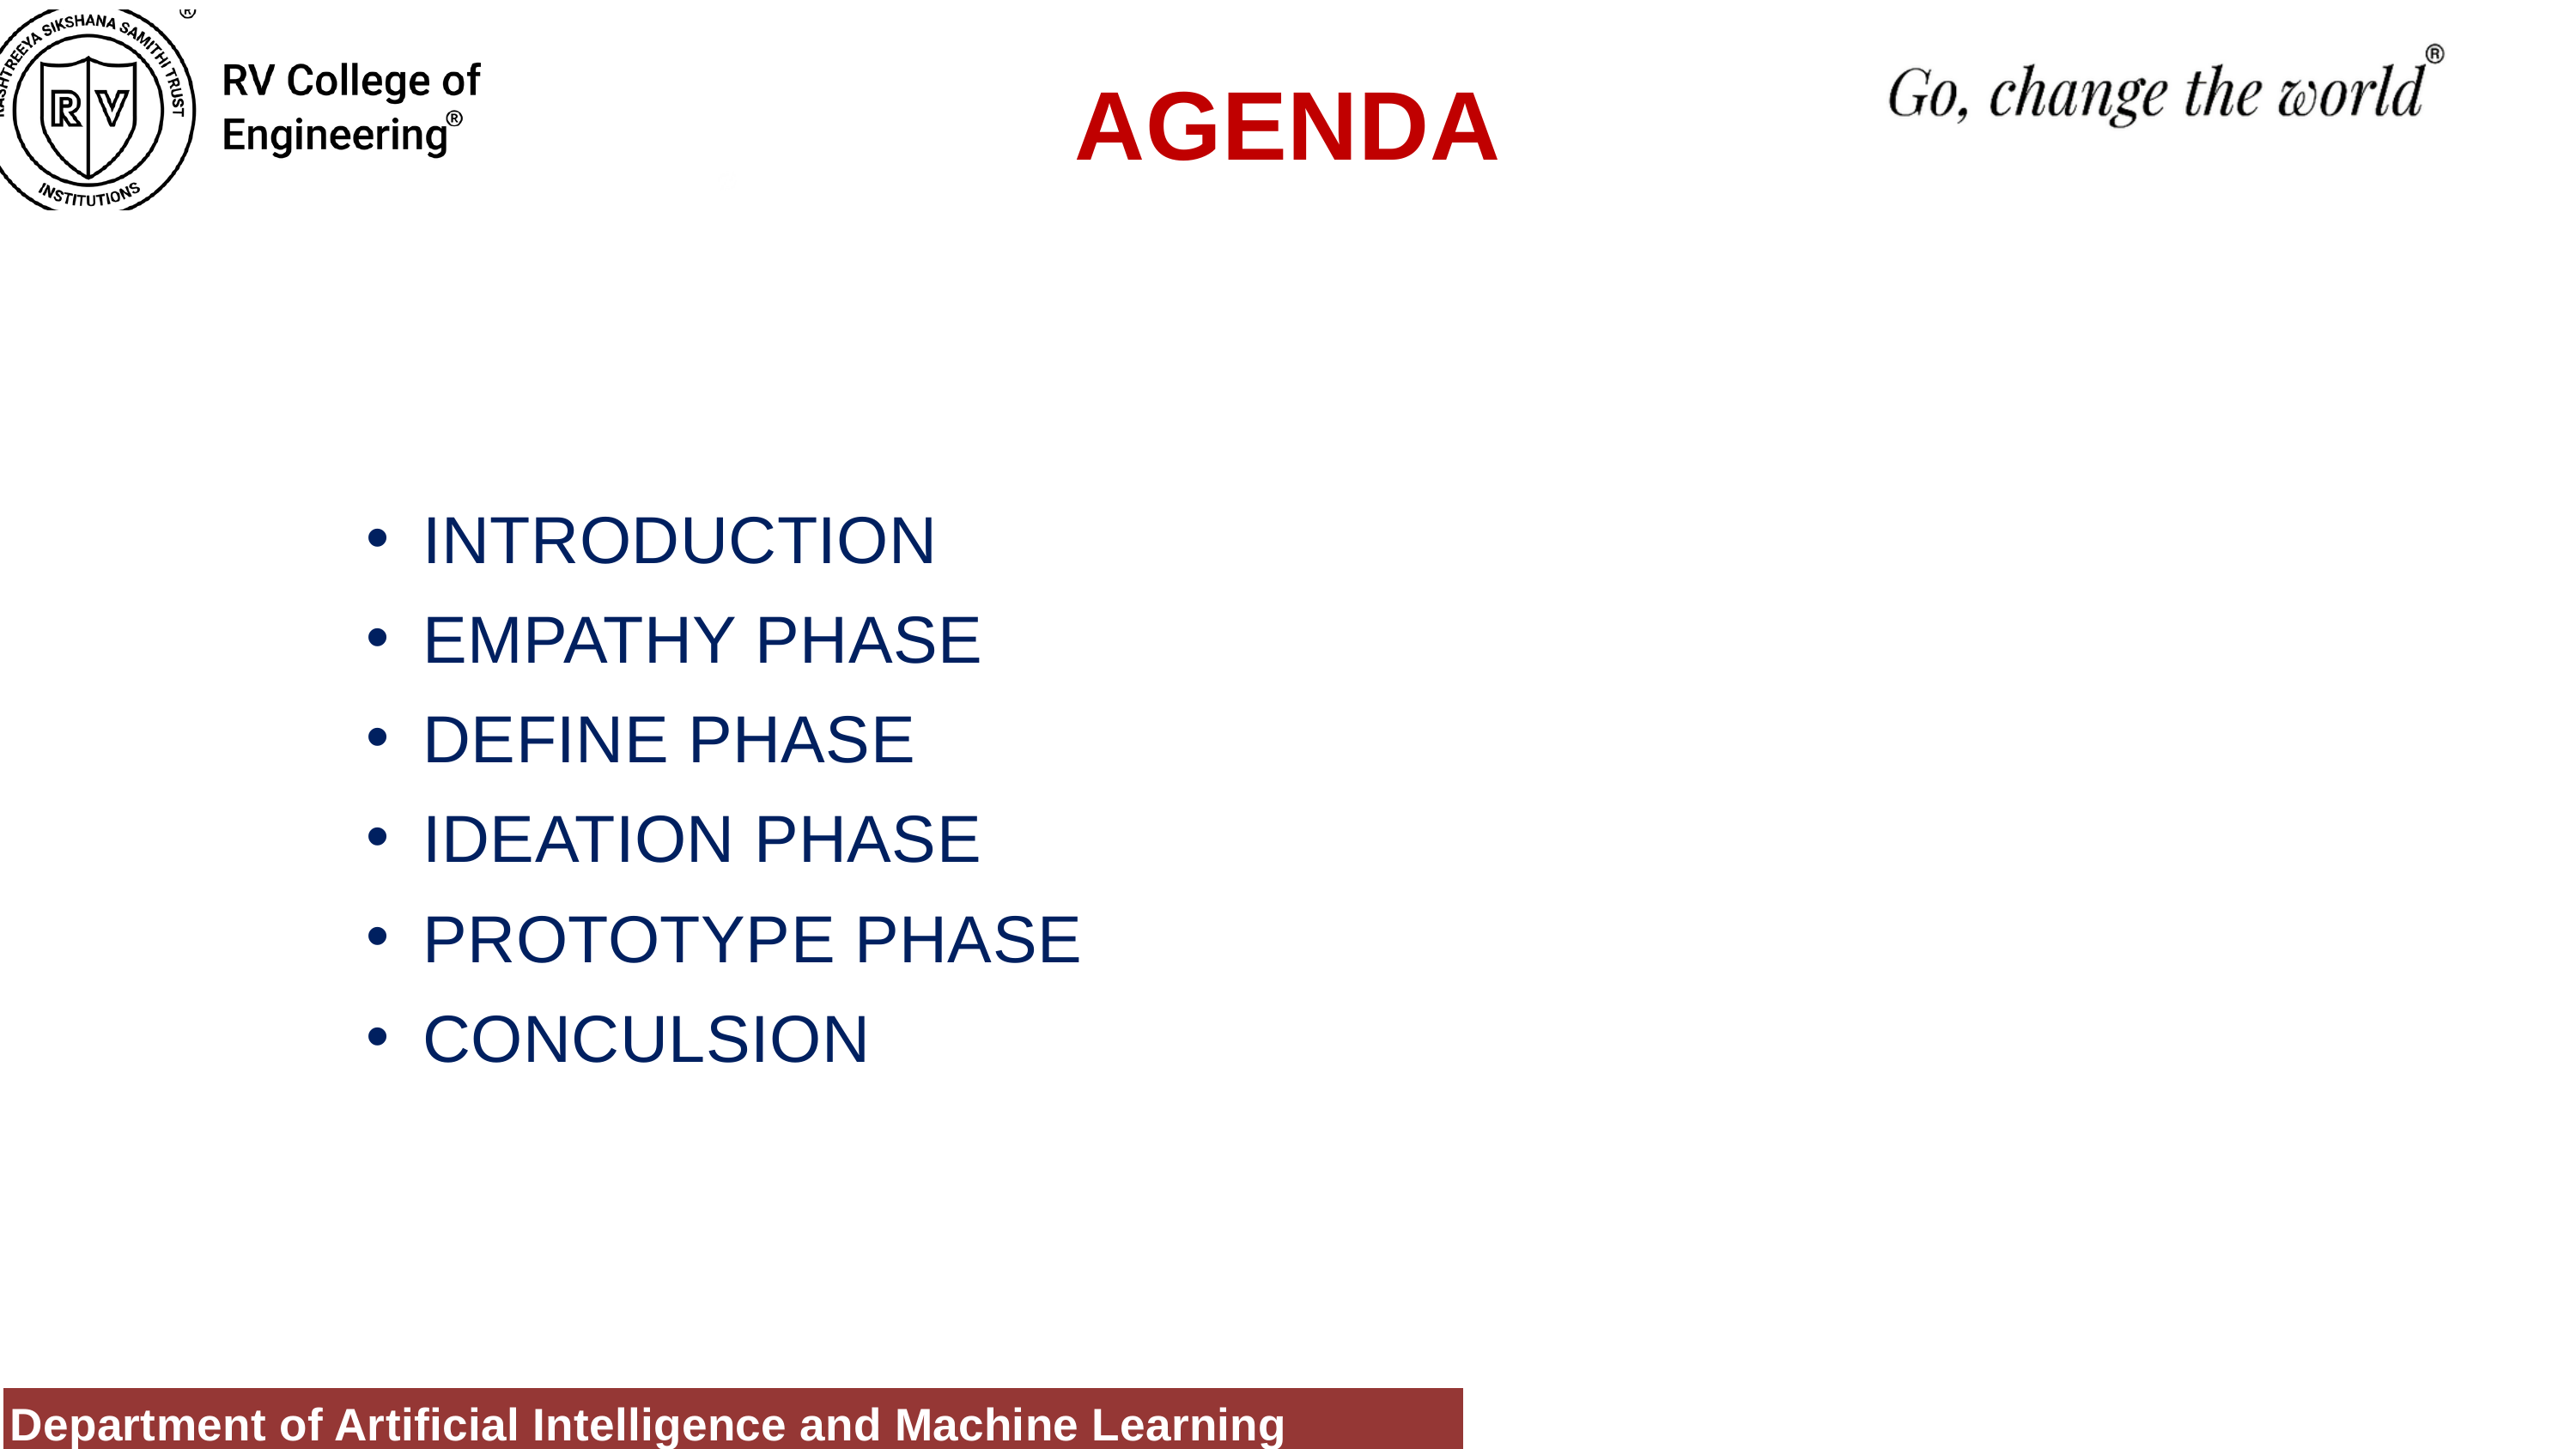

AGENDA
RV College of
Engineering

INTRODUCTION
EMPATHY PHASE
DEFINE PHASE
IDEATION PHASE
PROTOTYPE PHASE
CONCULSION

Department of Artificial Intelligence and Machine Learning